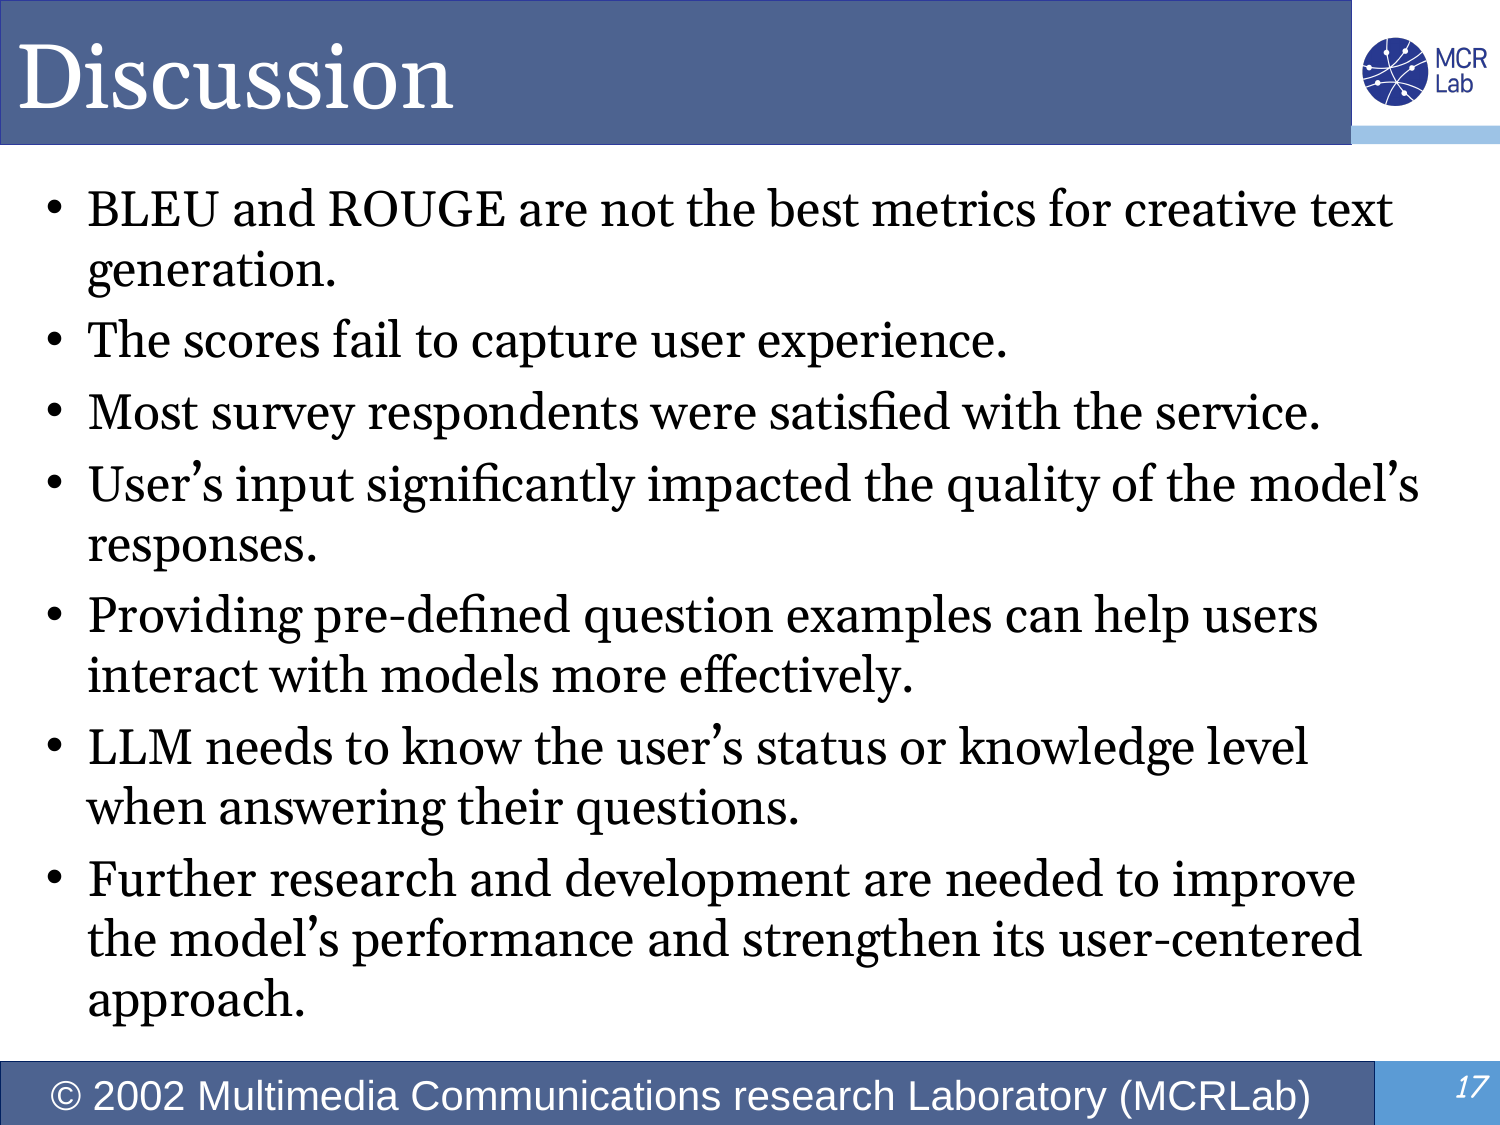

# Discussion
BLEU and ROUGE are not the best metrics for creative text generation.
The scores fail to capture user experience.
Most survey respondents were satisfied with the service.
User’s input significantly impacted the quality of the model’s responses.
Providing pre-defined question examples can help users interact with models more effectively.
LLM needs to know the user’s status or knowledge level when answering their questions.
Further research and development are needed to improve the model’s performance and strengthen its user-centered approach.